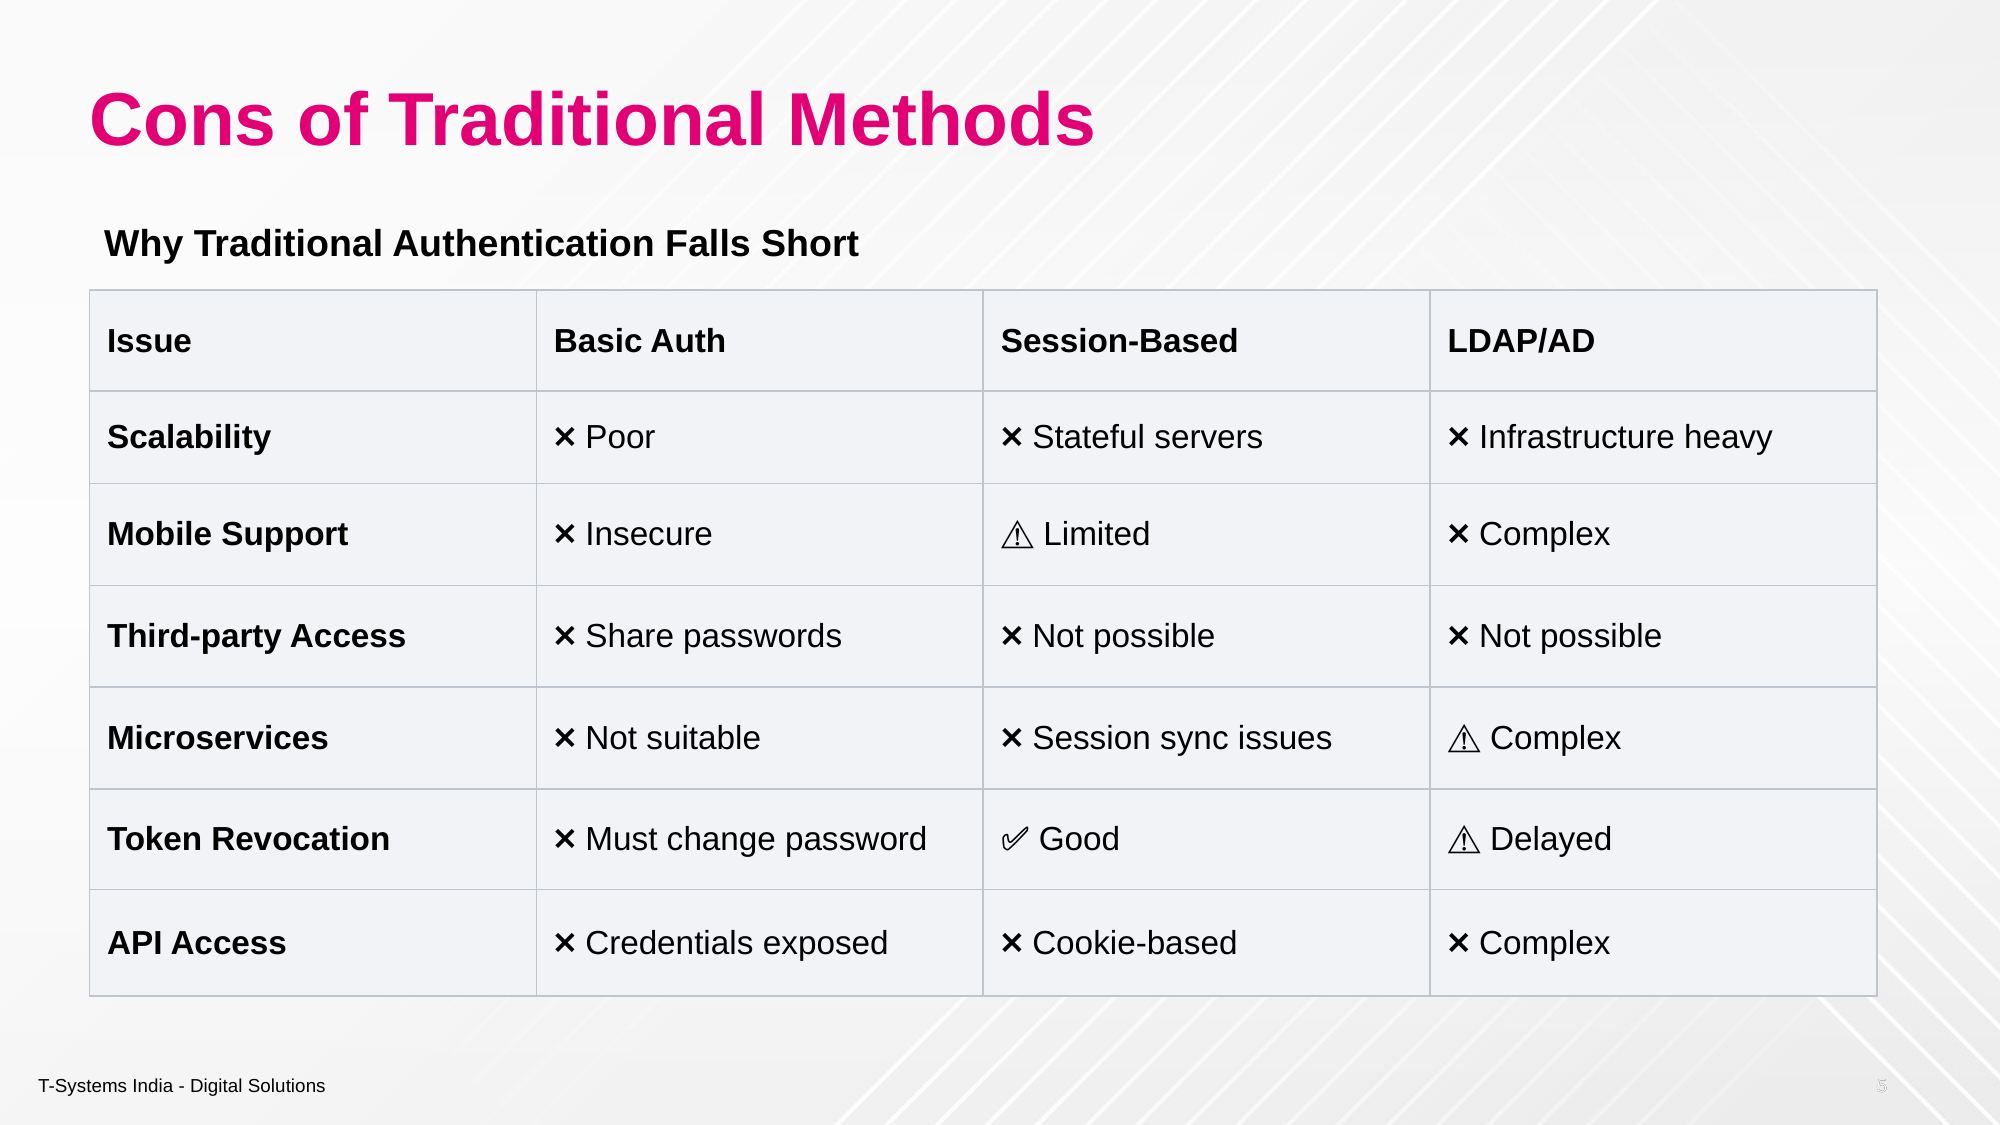

# Cons of Traditional Methods
Why Traditional Authentication Falls Short

| Issue | Basic Auth | Session-Based | LDAP/AD |
| --- | --- | --- | --- |
| Scalability | ❌ Poor | ❌ Stateful servers | ❌ Infrastructure heavy |
| Mobile Support | ❌ Insecure | ⚠️ Limited | ❌ Complex |
| Third-party Access | ❌ Share passwords | ❌ Not possible | ❌ Not possible |
| Microservices | ❌ Not suitable | ❌ Session sync issues | ⚠️ Complex |
| Token Revocation | ❌ Must change password | ✅ Good | ⚠️ Delayed |
| API Access | ❌ Credentials exposed | ❌ Cookie-based | ❌ Complex |

T-Systems India - Digital Solutions
5
5